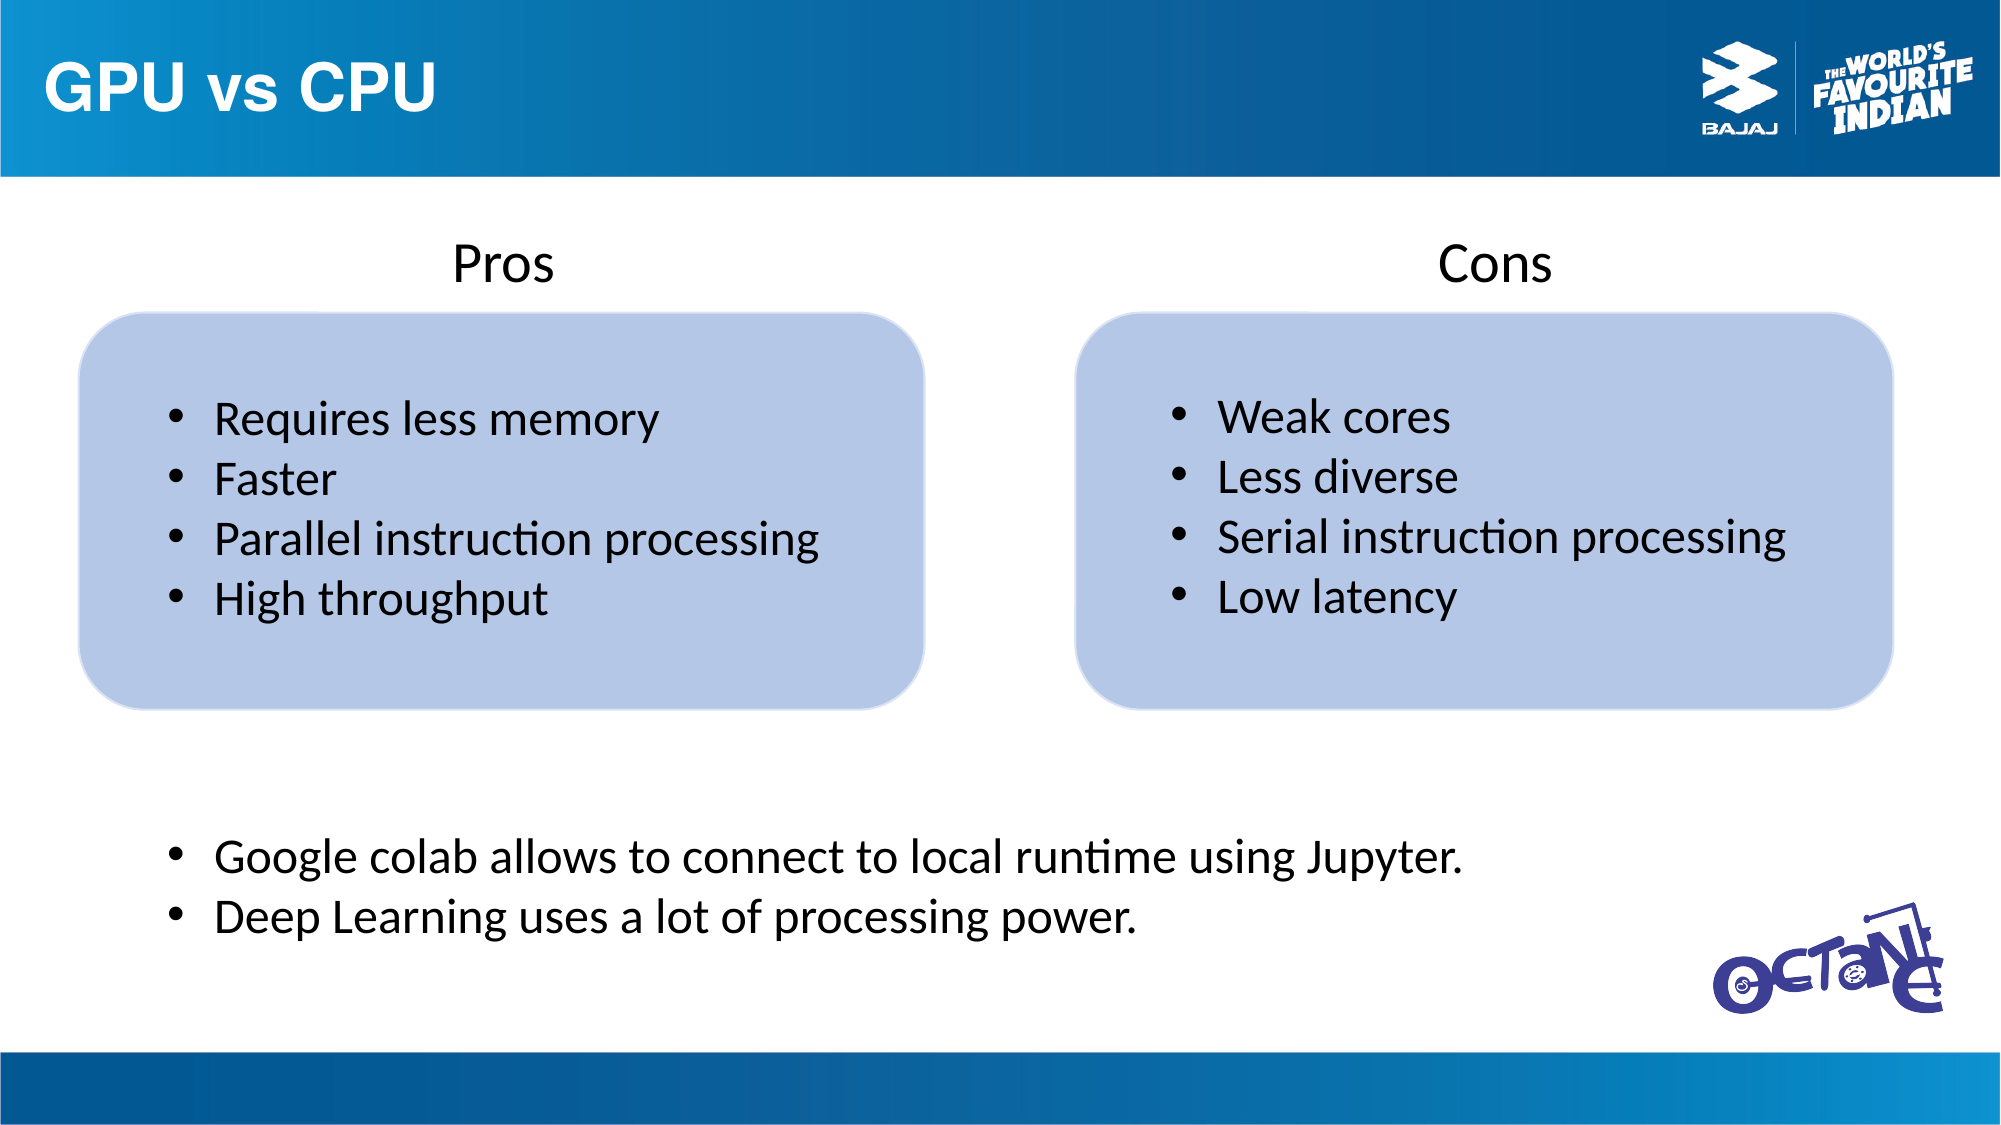

# GPU vs CPU
Pros
Cons

Weak cores
Less diverse
Serial instruction processing
Low latency
Requires less memory
Faster
Parallel instruction processing
High throughput
Google colab allows to connect to local runtime using Jupyter.
Deep Learning uses a lot of processing power.